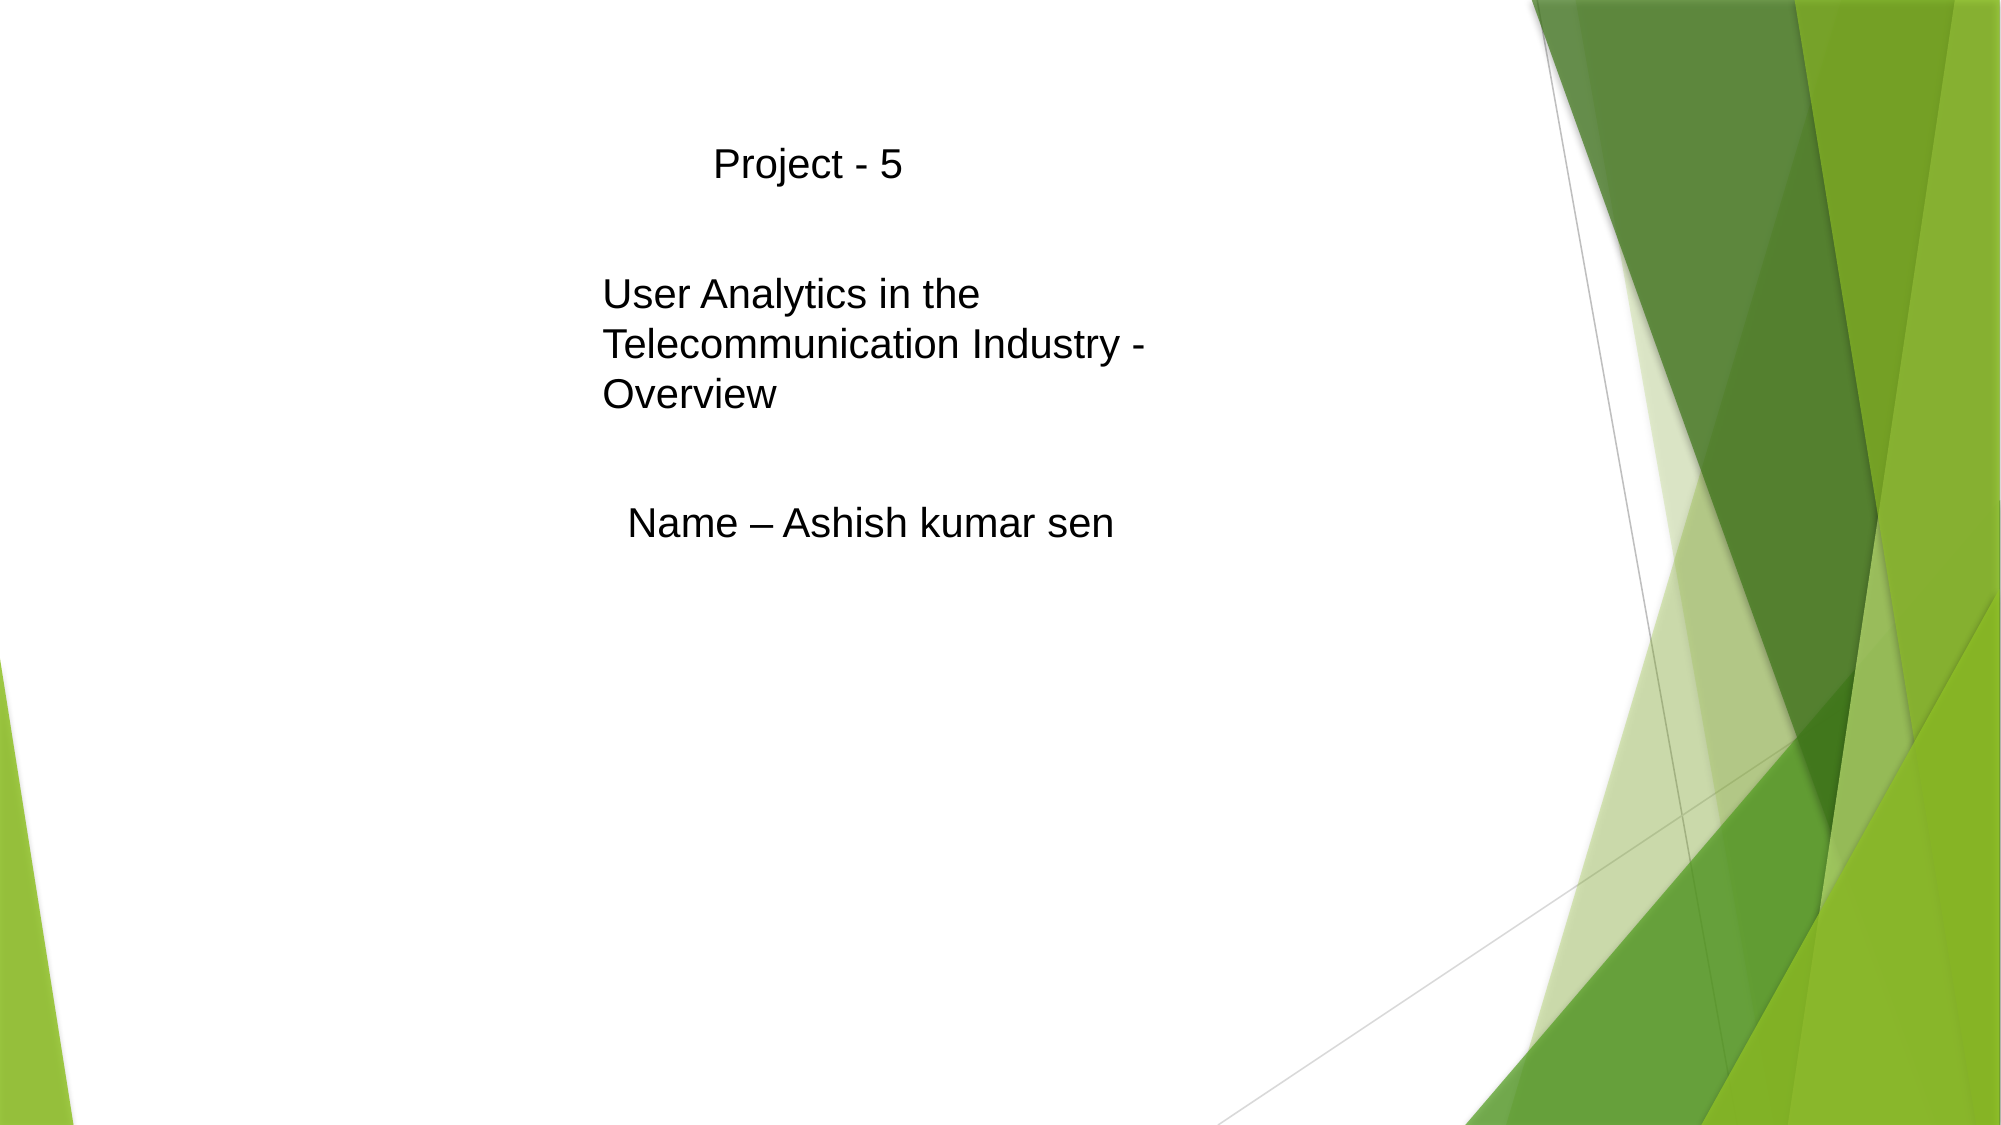

Project - 5
User Analytics in the Telecommunication Industry - Overview
Name – Ashish kumar sen